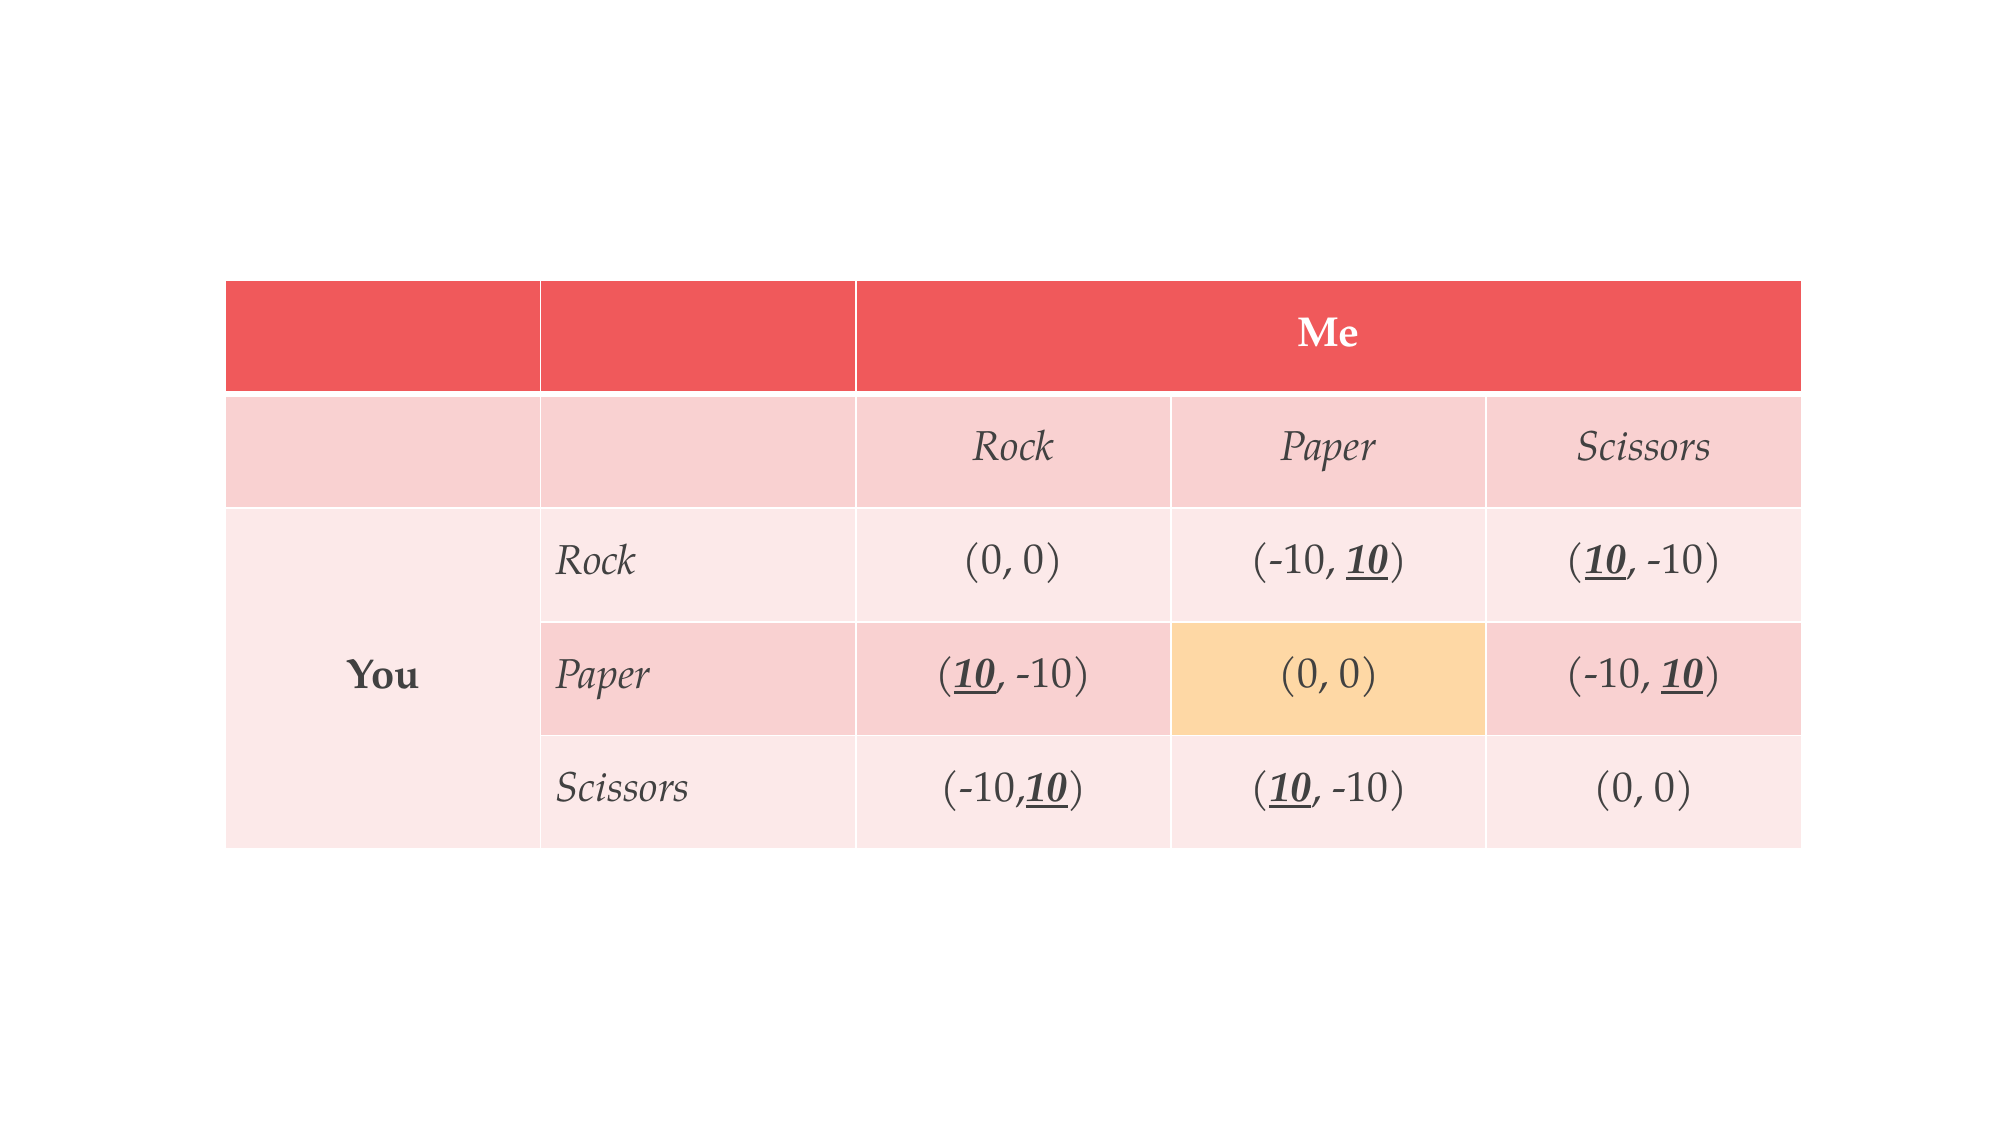

|  |  | Me |  |  |
| --- | --- | --- | --- | --- |
|  |  | Rock | Paper | Scissors |
| You | Rock | (0, 0) | (-10, 10) | (10, -10) |
|  | Paper | (10, -10) | (0, 0) | (-10, 10) |
|  | Scissors | (-10,10) | (10, -10) | (0, 0) |